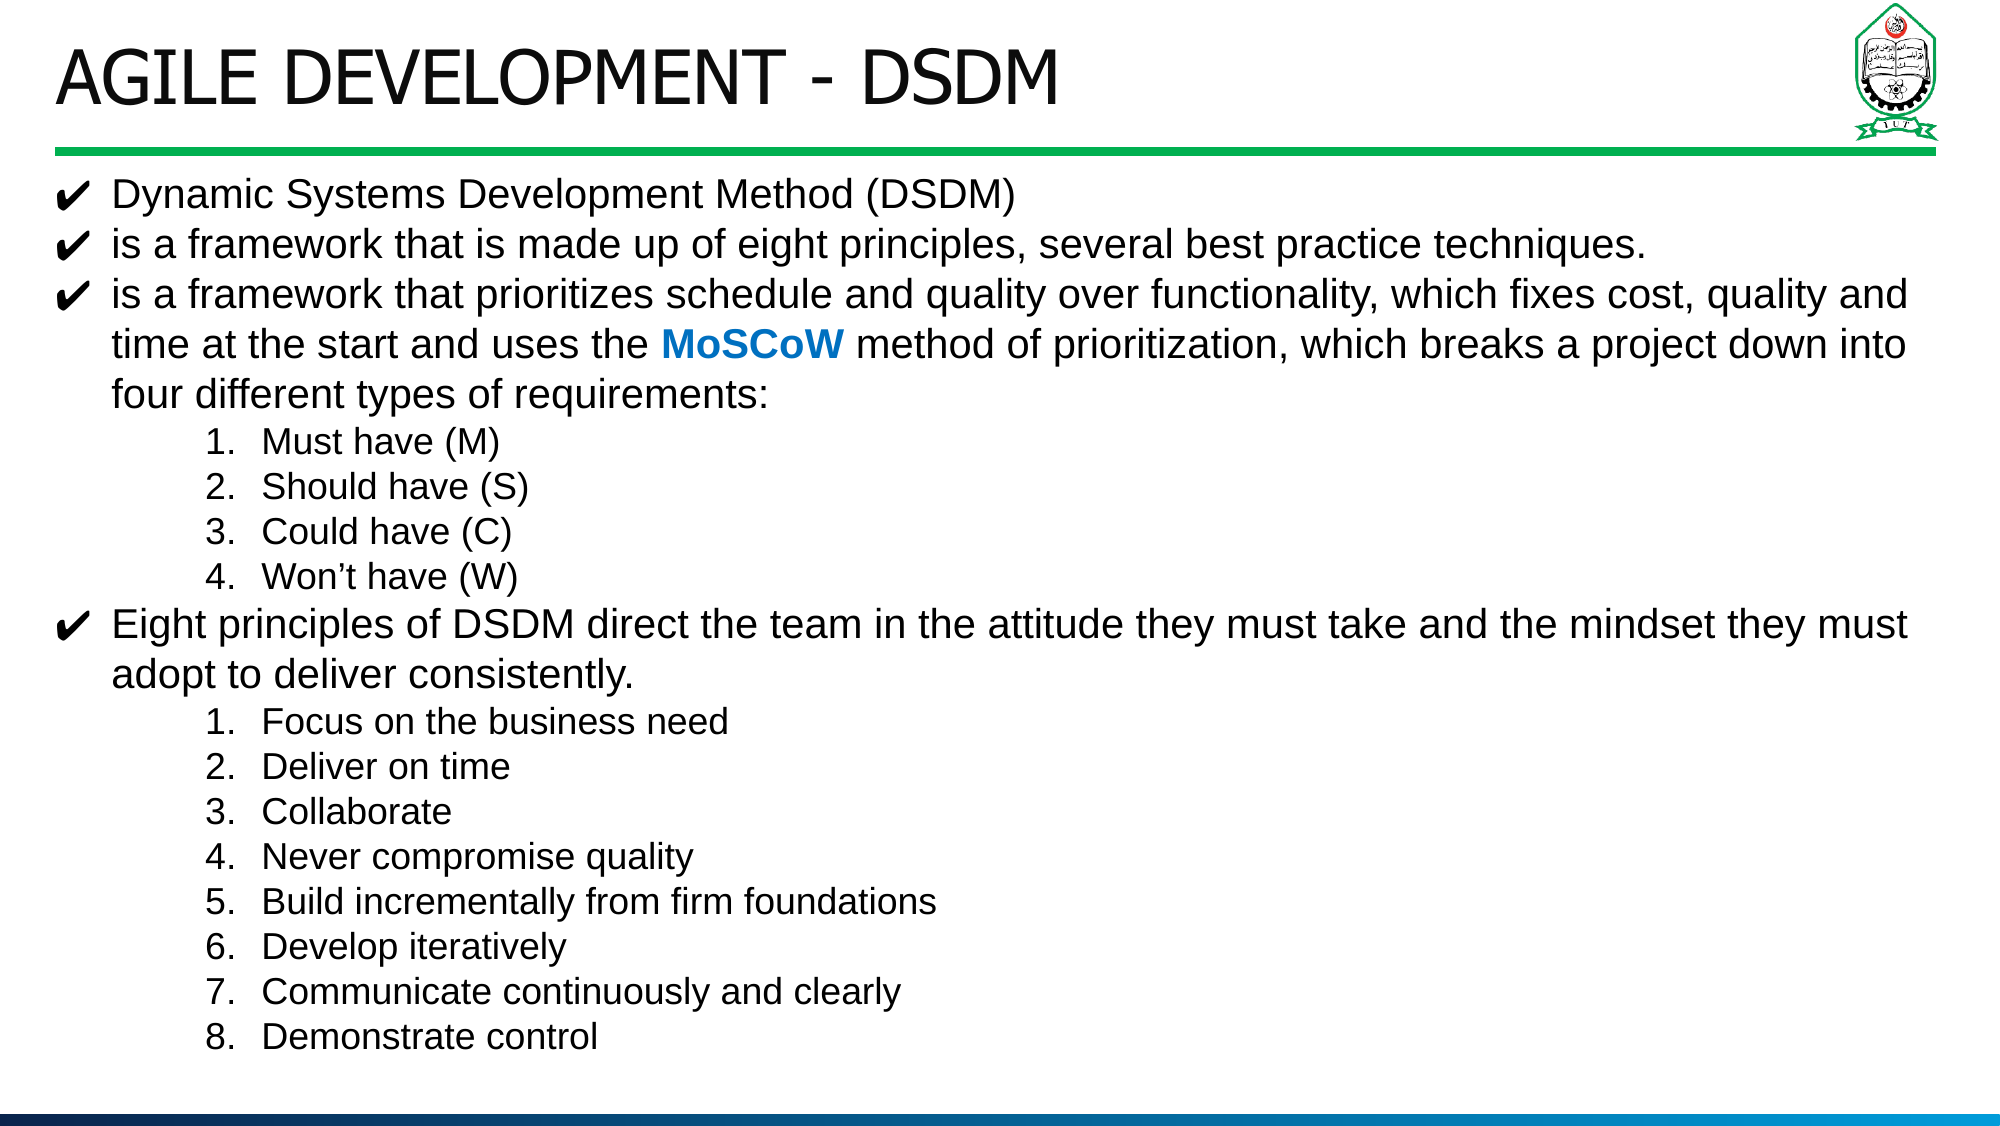

# Agile Development - DSDM
Dynamic Systems Development Method (DSDM)
is a framework that is made up of eight principles, several best practice techniques.
is a framework that prioritizes schedule and quality over functionality, which fixes cost, quality and time at the start and uses the MoSCoW method of prioritization, which breaks a project down into four different types of requirements:
Must have (M)
Should have (S)
Could have (C)
Won’t have (W)
Eight principles of DSDM direct the team in the attitude they must take and the mindset they must adopt to deliver consistently.
Focus on the business need
Deliver on time
Collaborate
Never compromise quality
Build incrementally from firm foundations
Develop iteratively
Communicate continuously and clearly
Demonstrate control